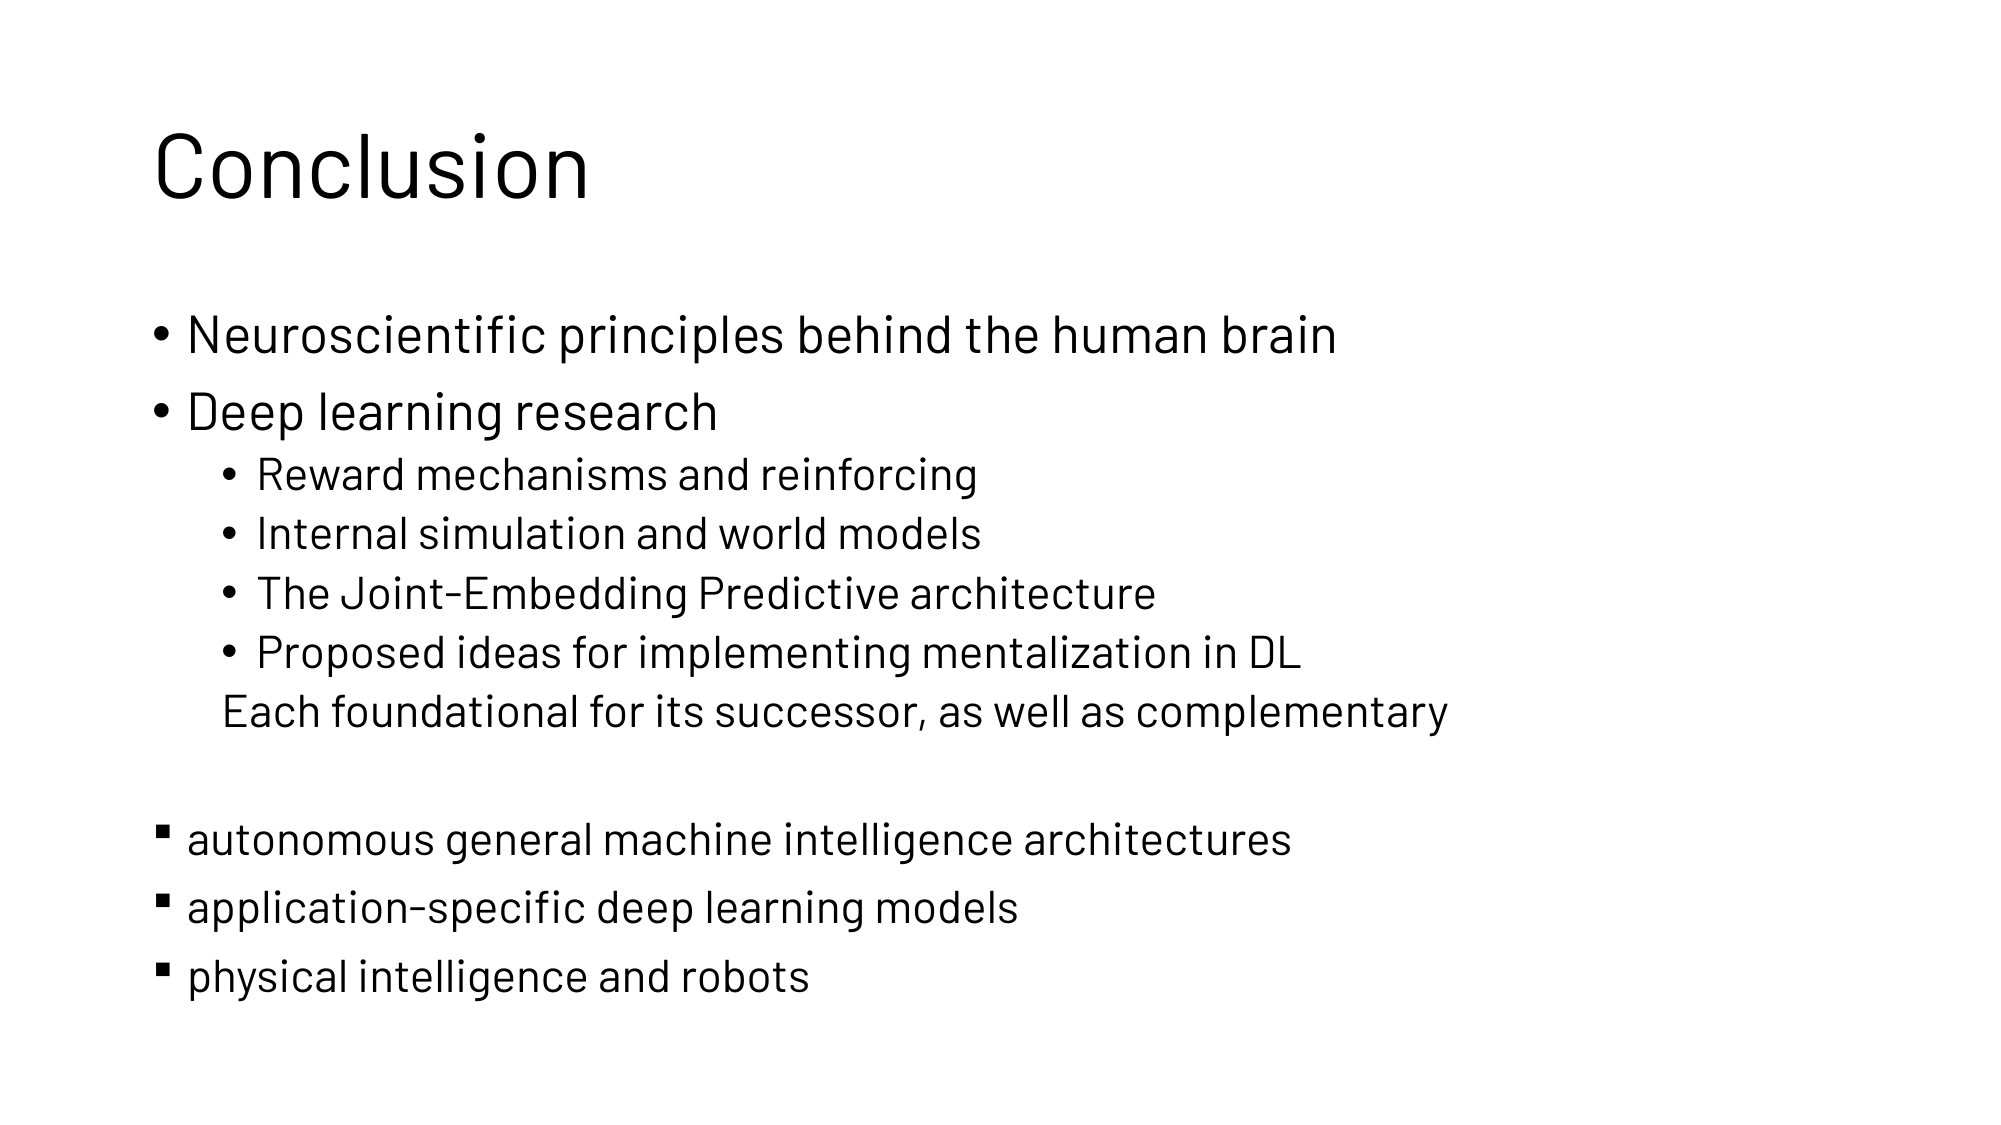

# Conclusion
Neuroscientific principles behind the human brain
Deep learning research
Reward mechanisms and reinforcing
Internal simulation and world models
The Joint-Embedding Predictive architecture
Proposed ideas for implementing mentalization in DL
Each foundational for its successor, as well as complementary

autonomous general machine intelligence architectures
application-specific deep learning models
physical intelligence and robots